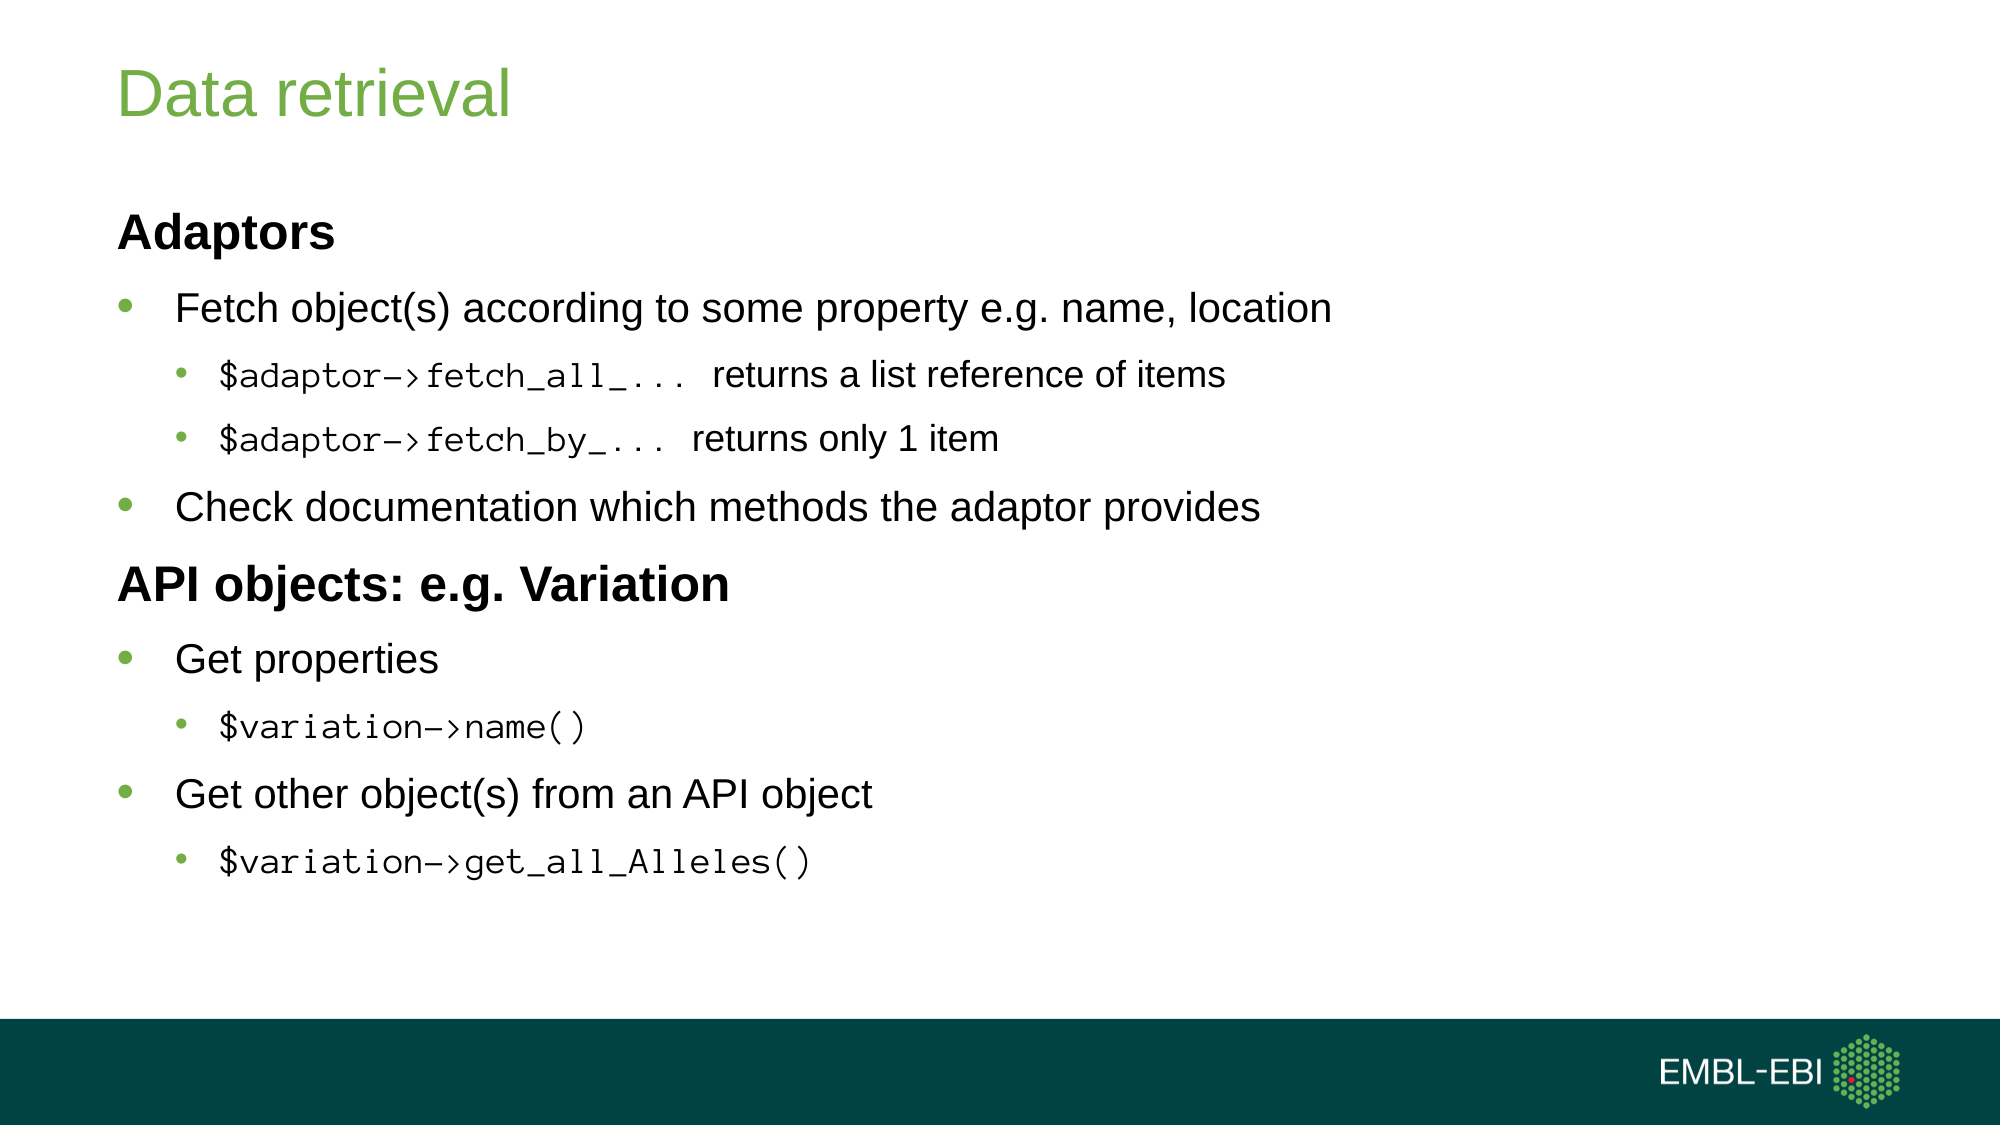

# Data retrieval
Adaptors
Fetch object(s) according to some property e.g. name, location
$adaptor->fetch_all_... returns a list reference of items
$adaptor->fetch_by_... returns only 1 item
Check documentation which methods the adaptor provides
API objects: e.g. Variation
Get properties
$variation->name()
Get other object(s) from an API object
$variation->get_all_Alleles()